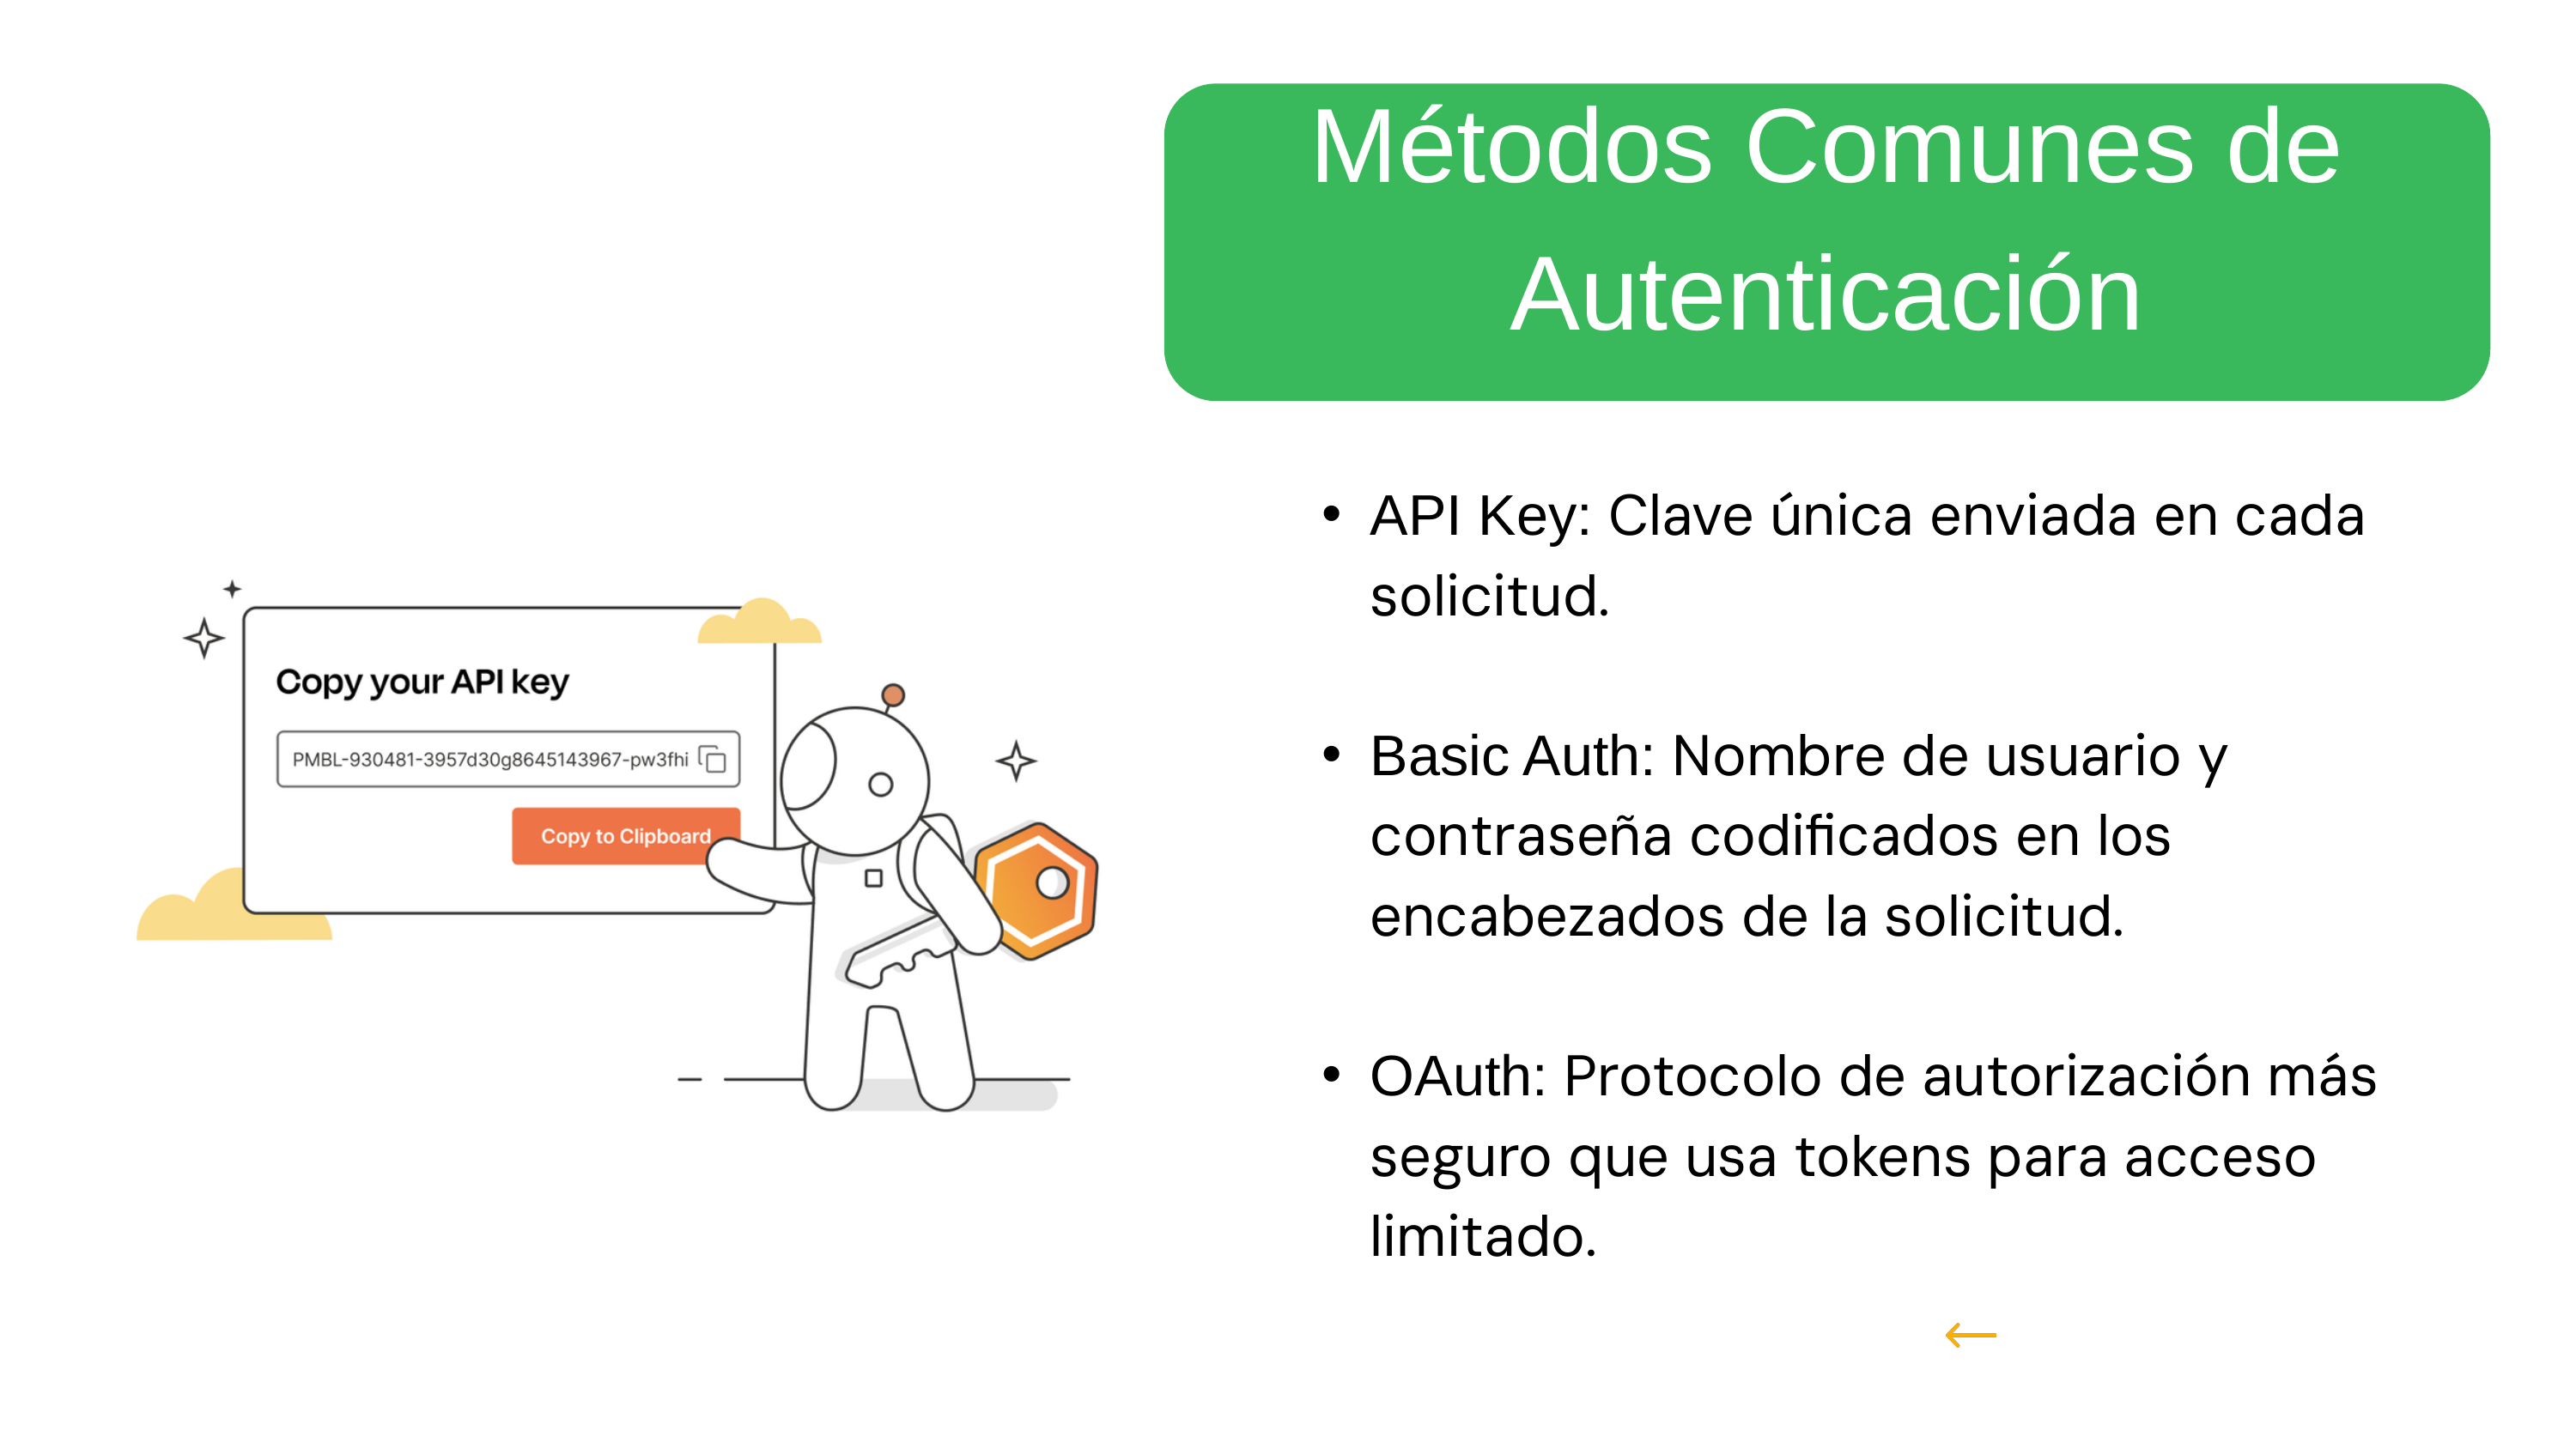

Métodos Comunes de Autenticación
API Key: Clave única enviada en cada solicitud.

Basic Auth: Nombre de usuario y contraseña codificados en los encabezados de la solicitud.

OAuth: Protocolo de autorización más seguro que usa tokens para acceso limitado.